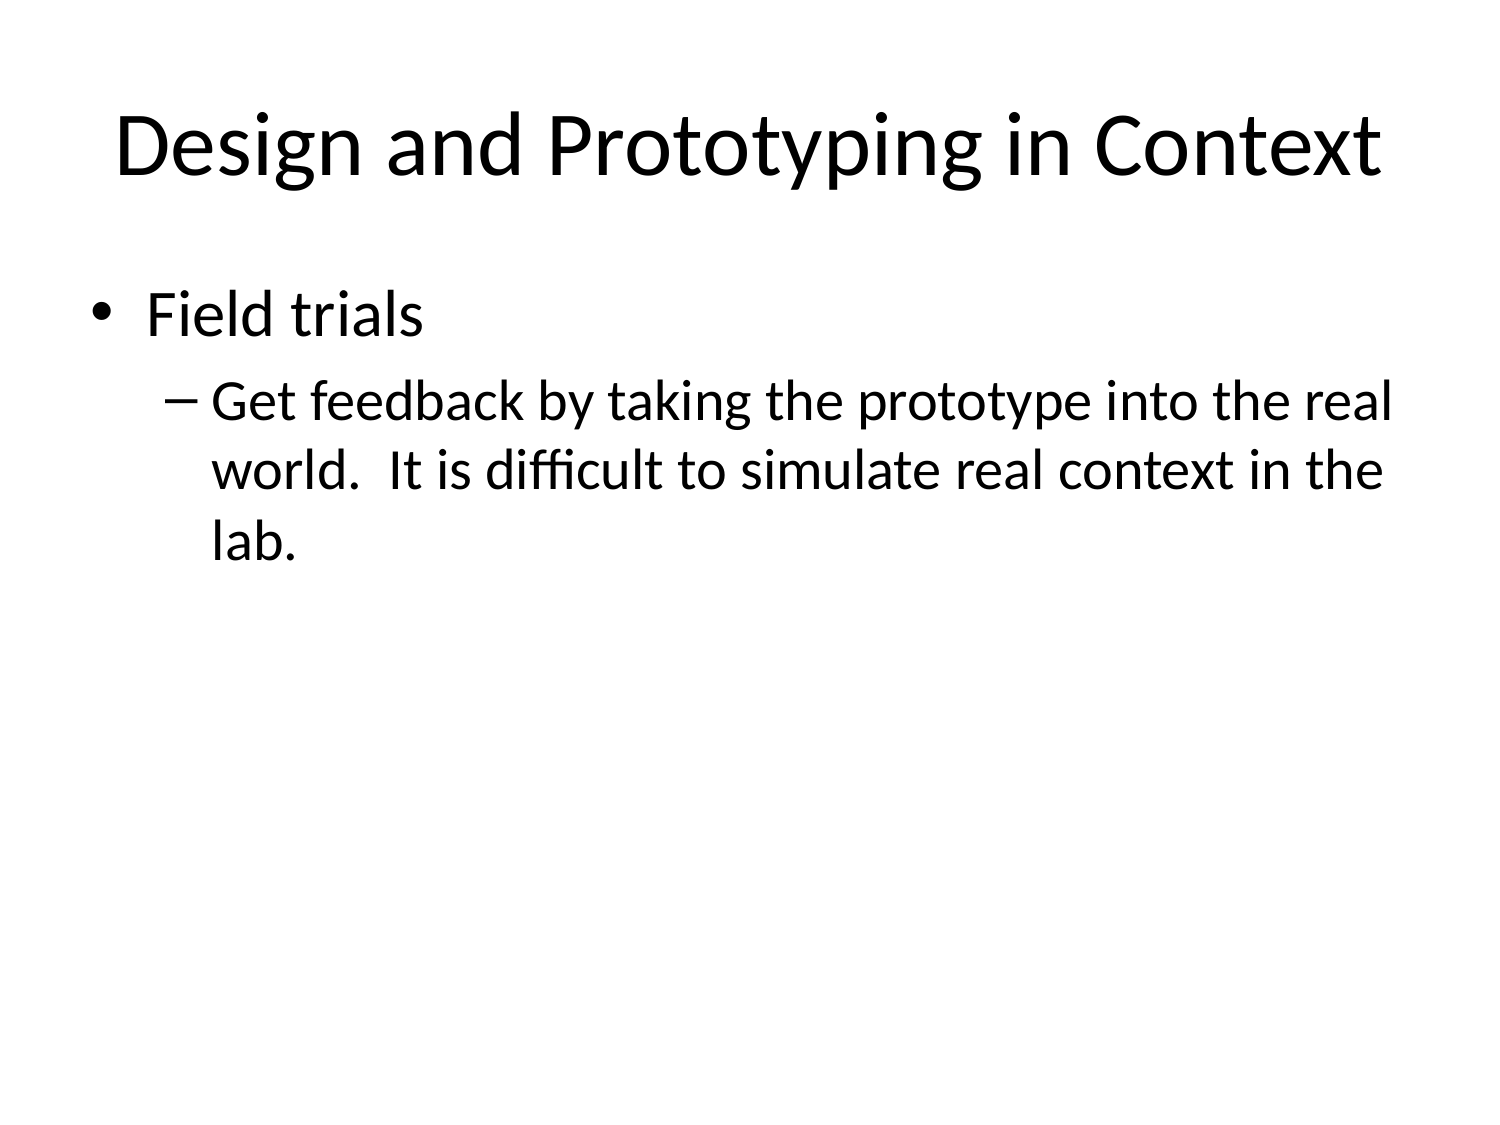

# Design and Prototyping in Context
Field trials
Get feedback by taking the prototype into the real world.  It is difficult to simulate real context in the lab.